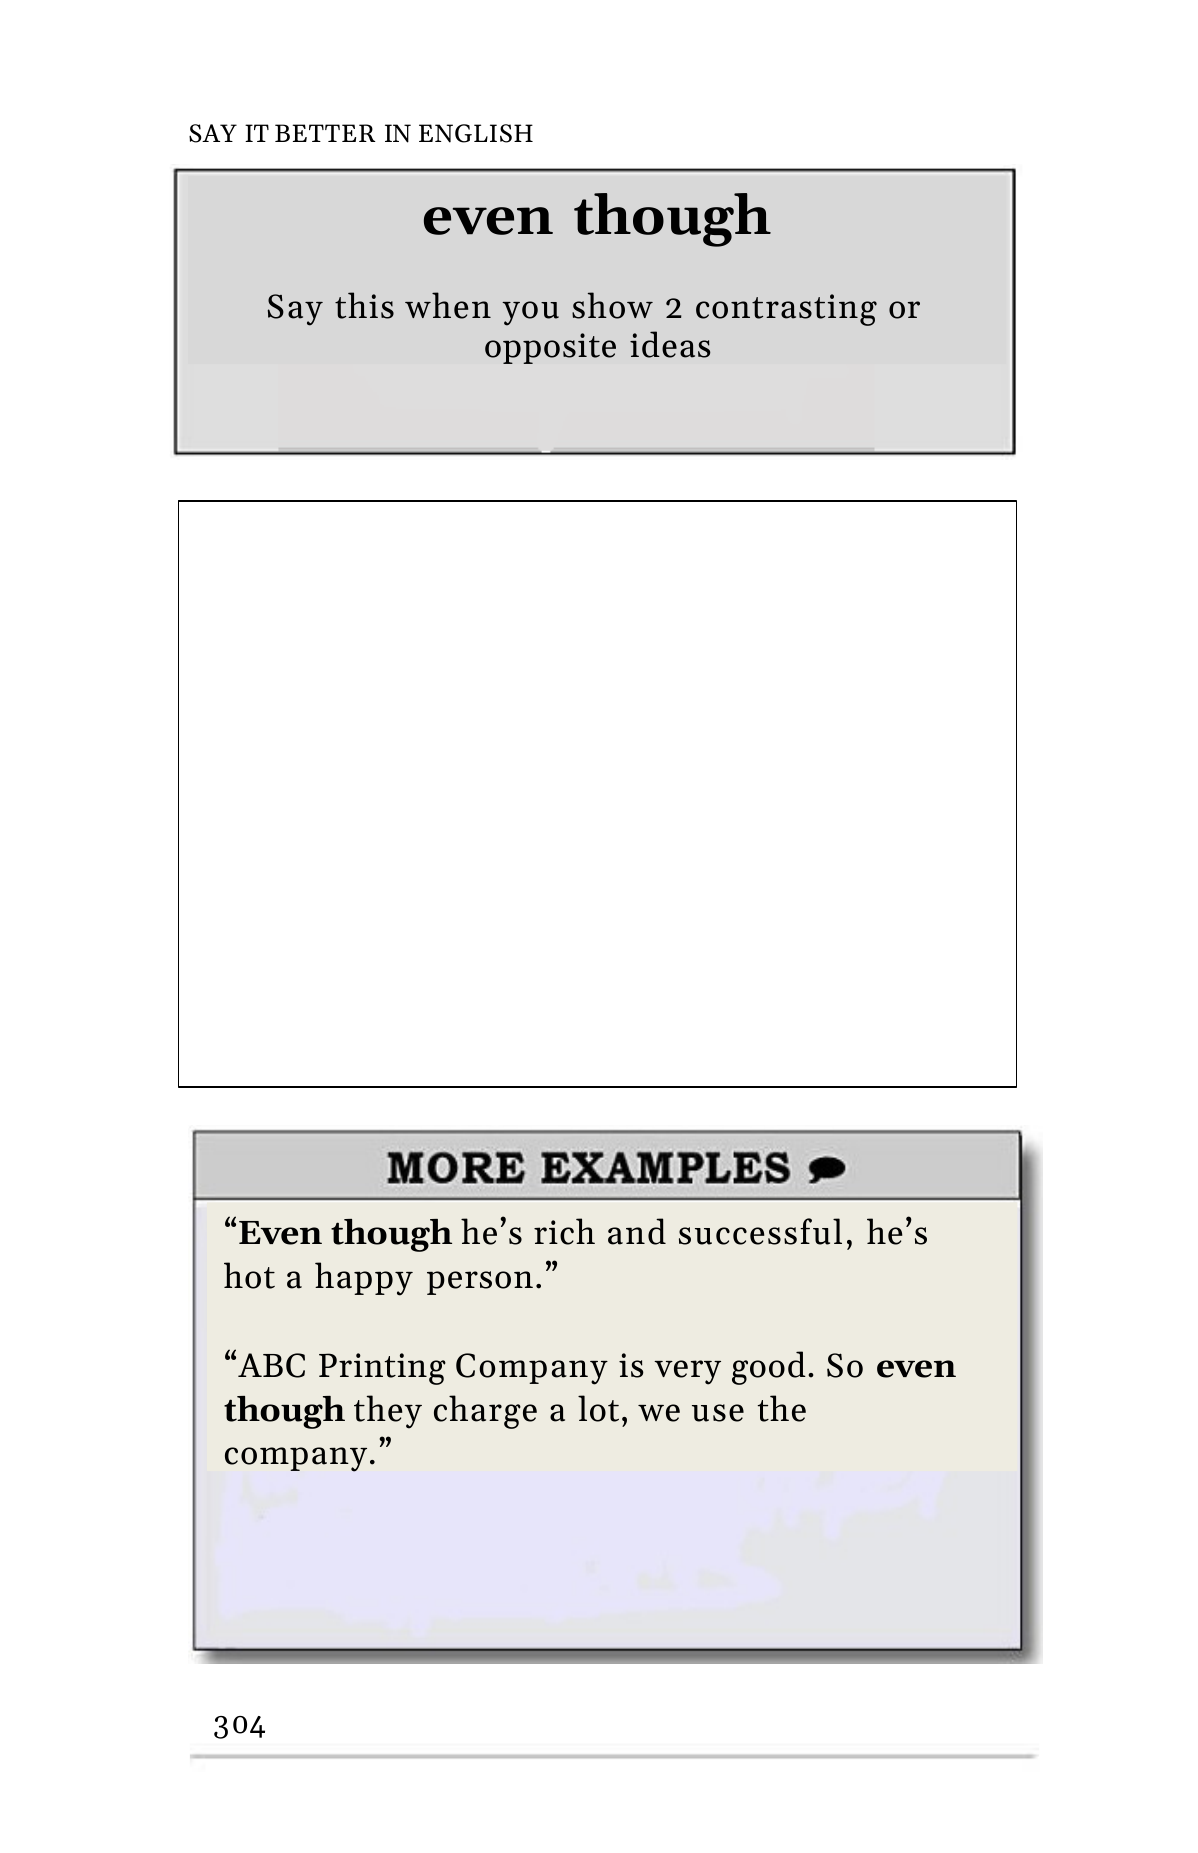

SAY IT BETTER IN ENGLISH

even though
Say this when you show 2 contrasting or  opposite ideas

“Even though he’s rich and successful, he’s  hot a happy person.”

“ABC Printing Company is very good. So even  though they charge a lot, we use the  company.”
304